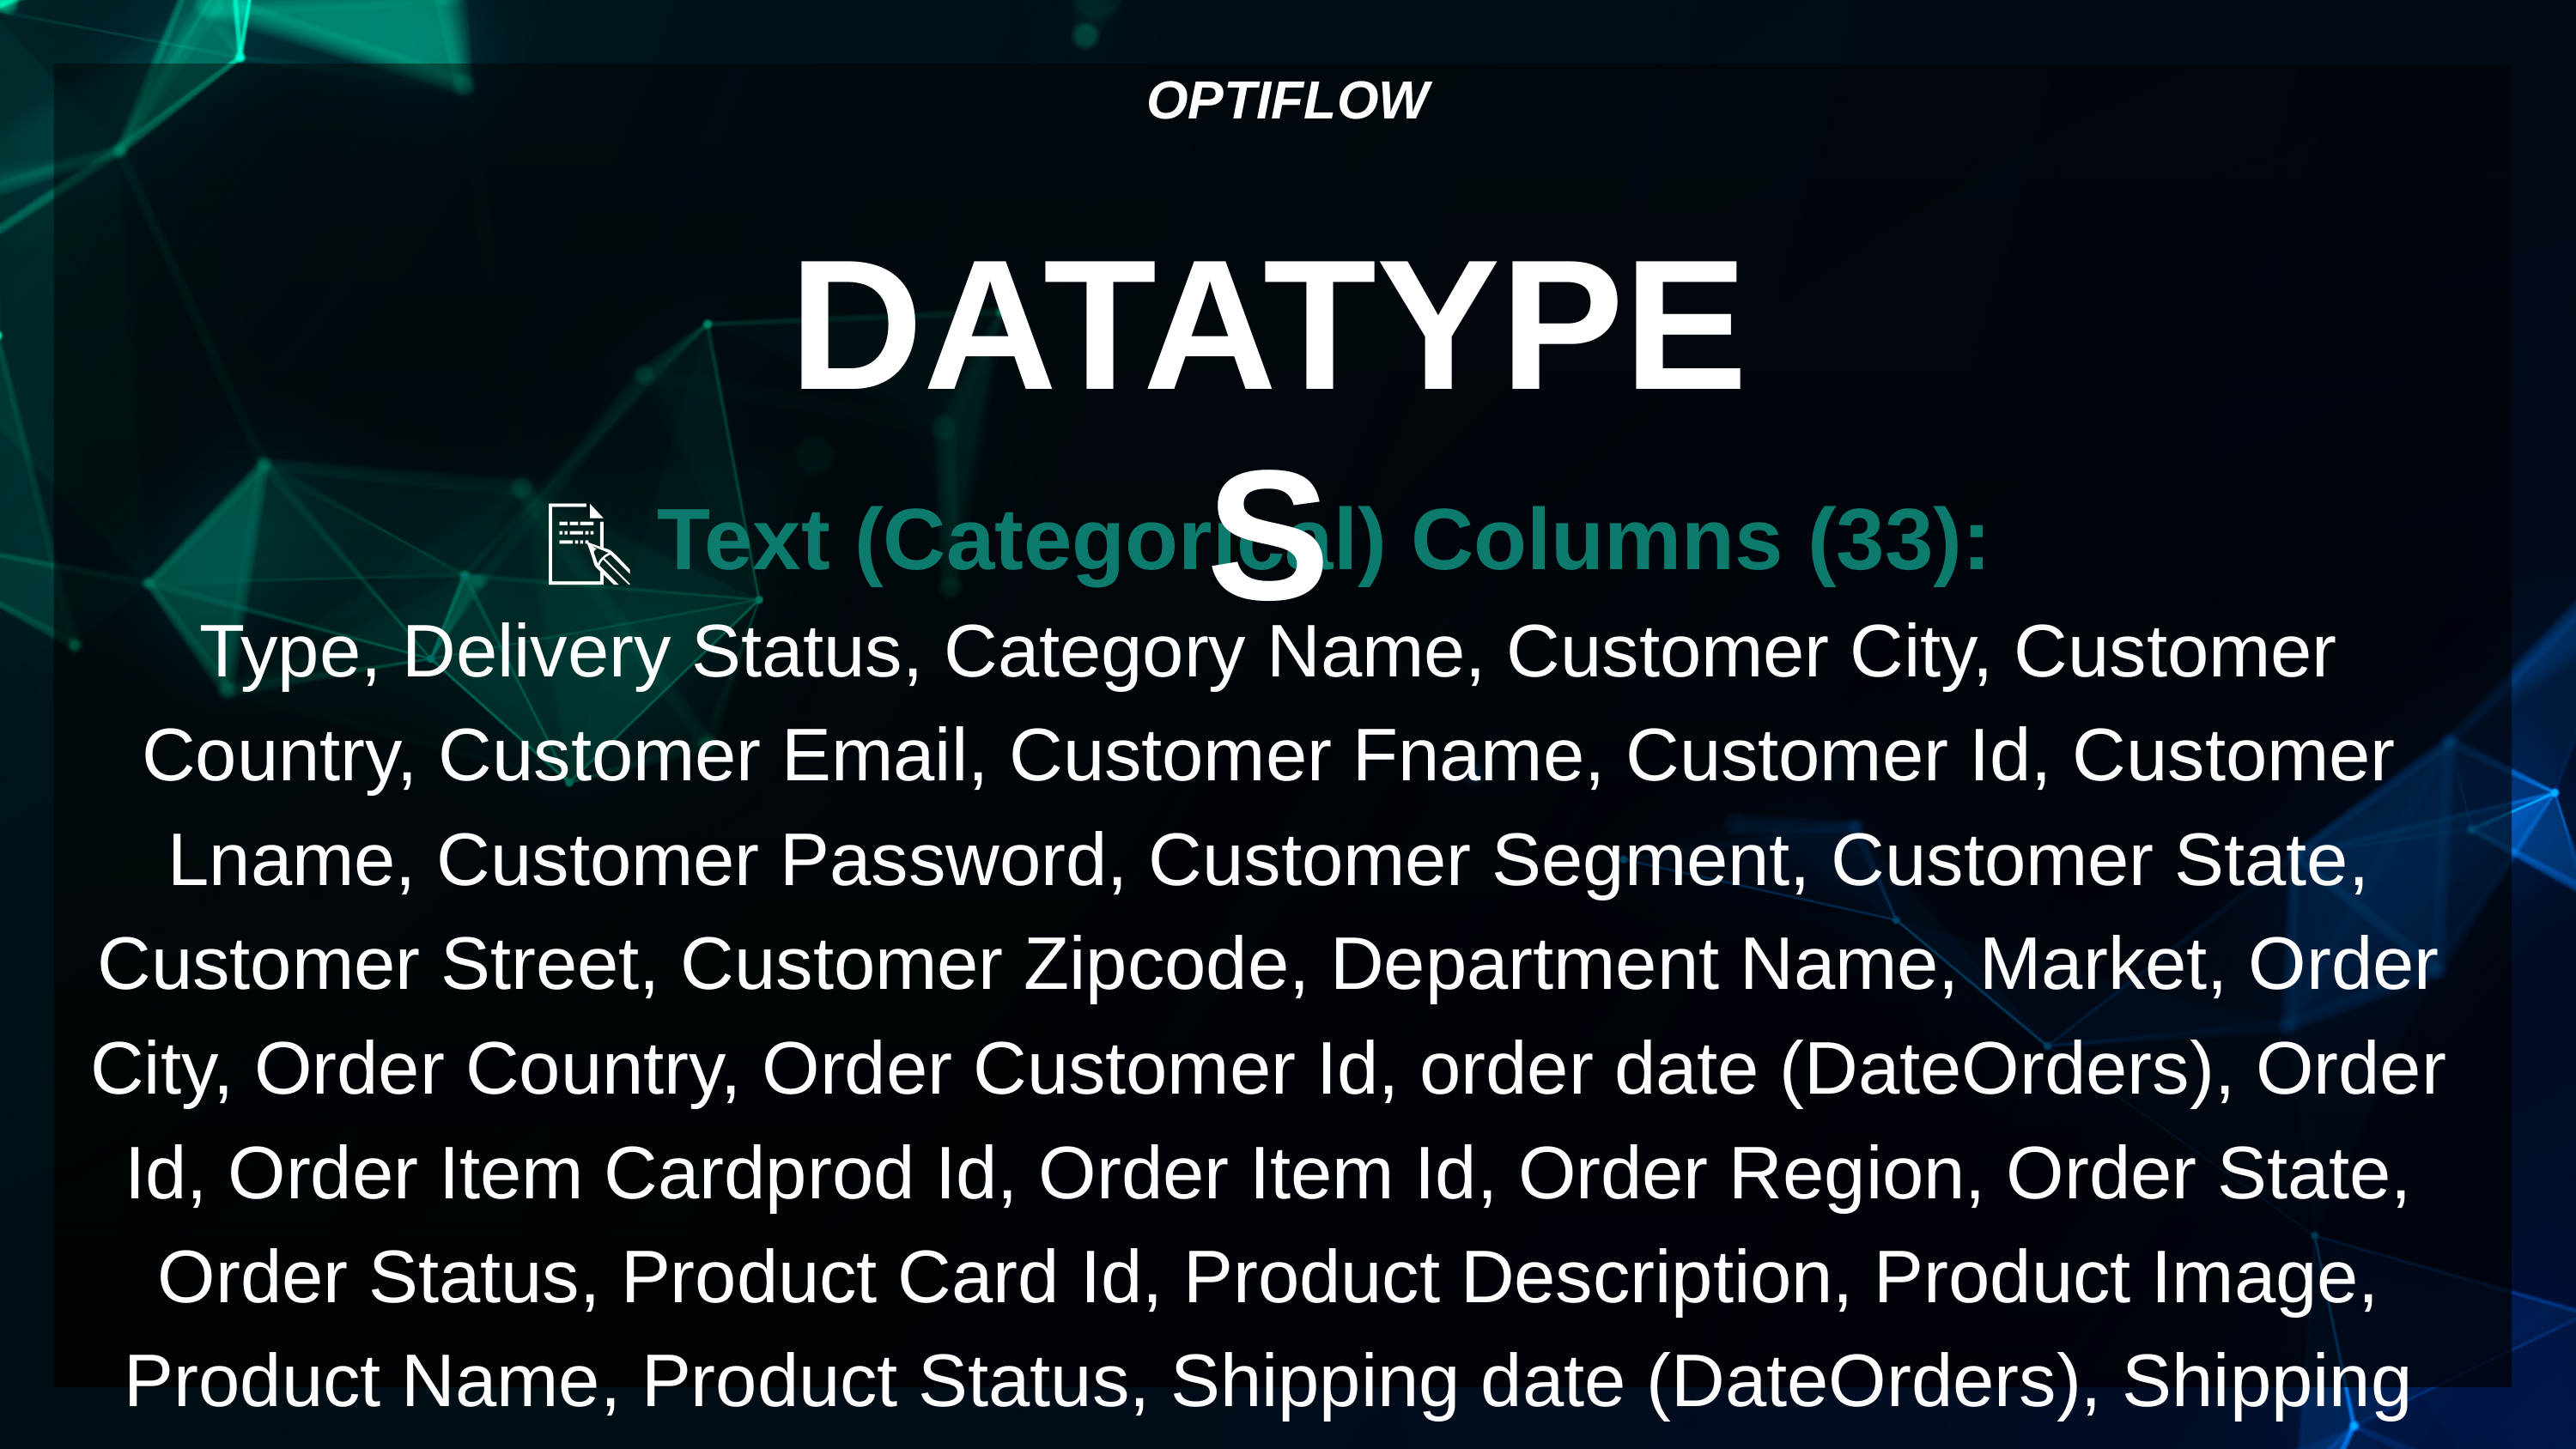

OPTIFLOW

DATATYPES
📝 Text (Categorical) Columns (33):
Type, Delivery Status, Category Name, Customer City, Customer Country, Customer Email, Customer Fname, Customer Id, Customer Lname, Customer Password, Customer Segment, Customer State, Customer Street, Customer Zipcode, Department Name, Market, Order City, Order Country, Order Customer Id, order date (DateOrders), Order Id, Order Item Cardprod Id, Order Item Id, Order Region, Order State, Order Status, Product Card Id, Product Description, Product Image, Product Name, Product Status, Shipping date (DateOrders), Shipping Mode